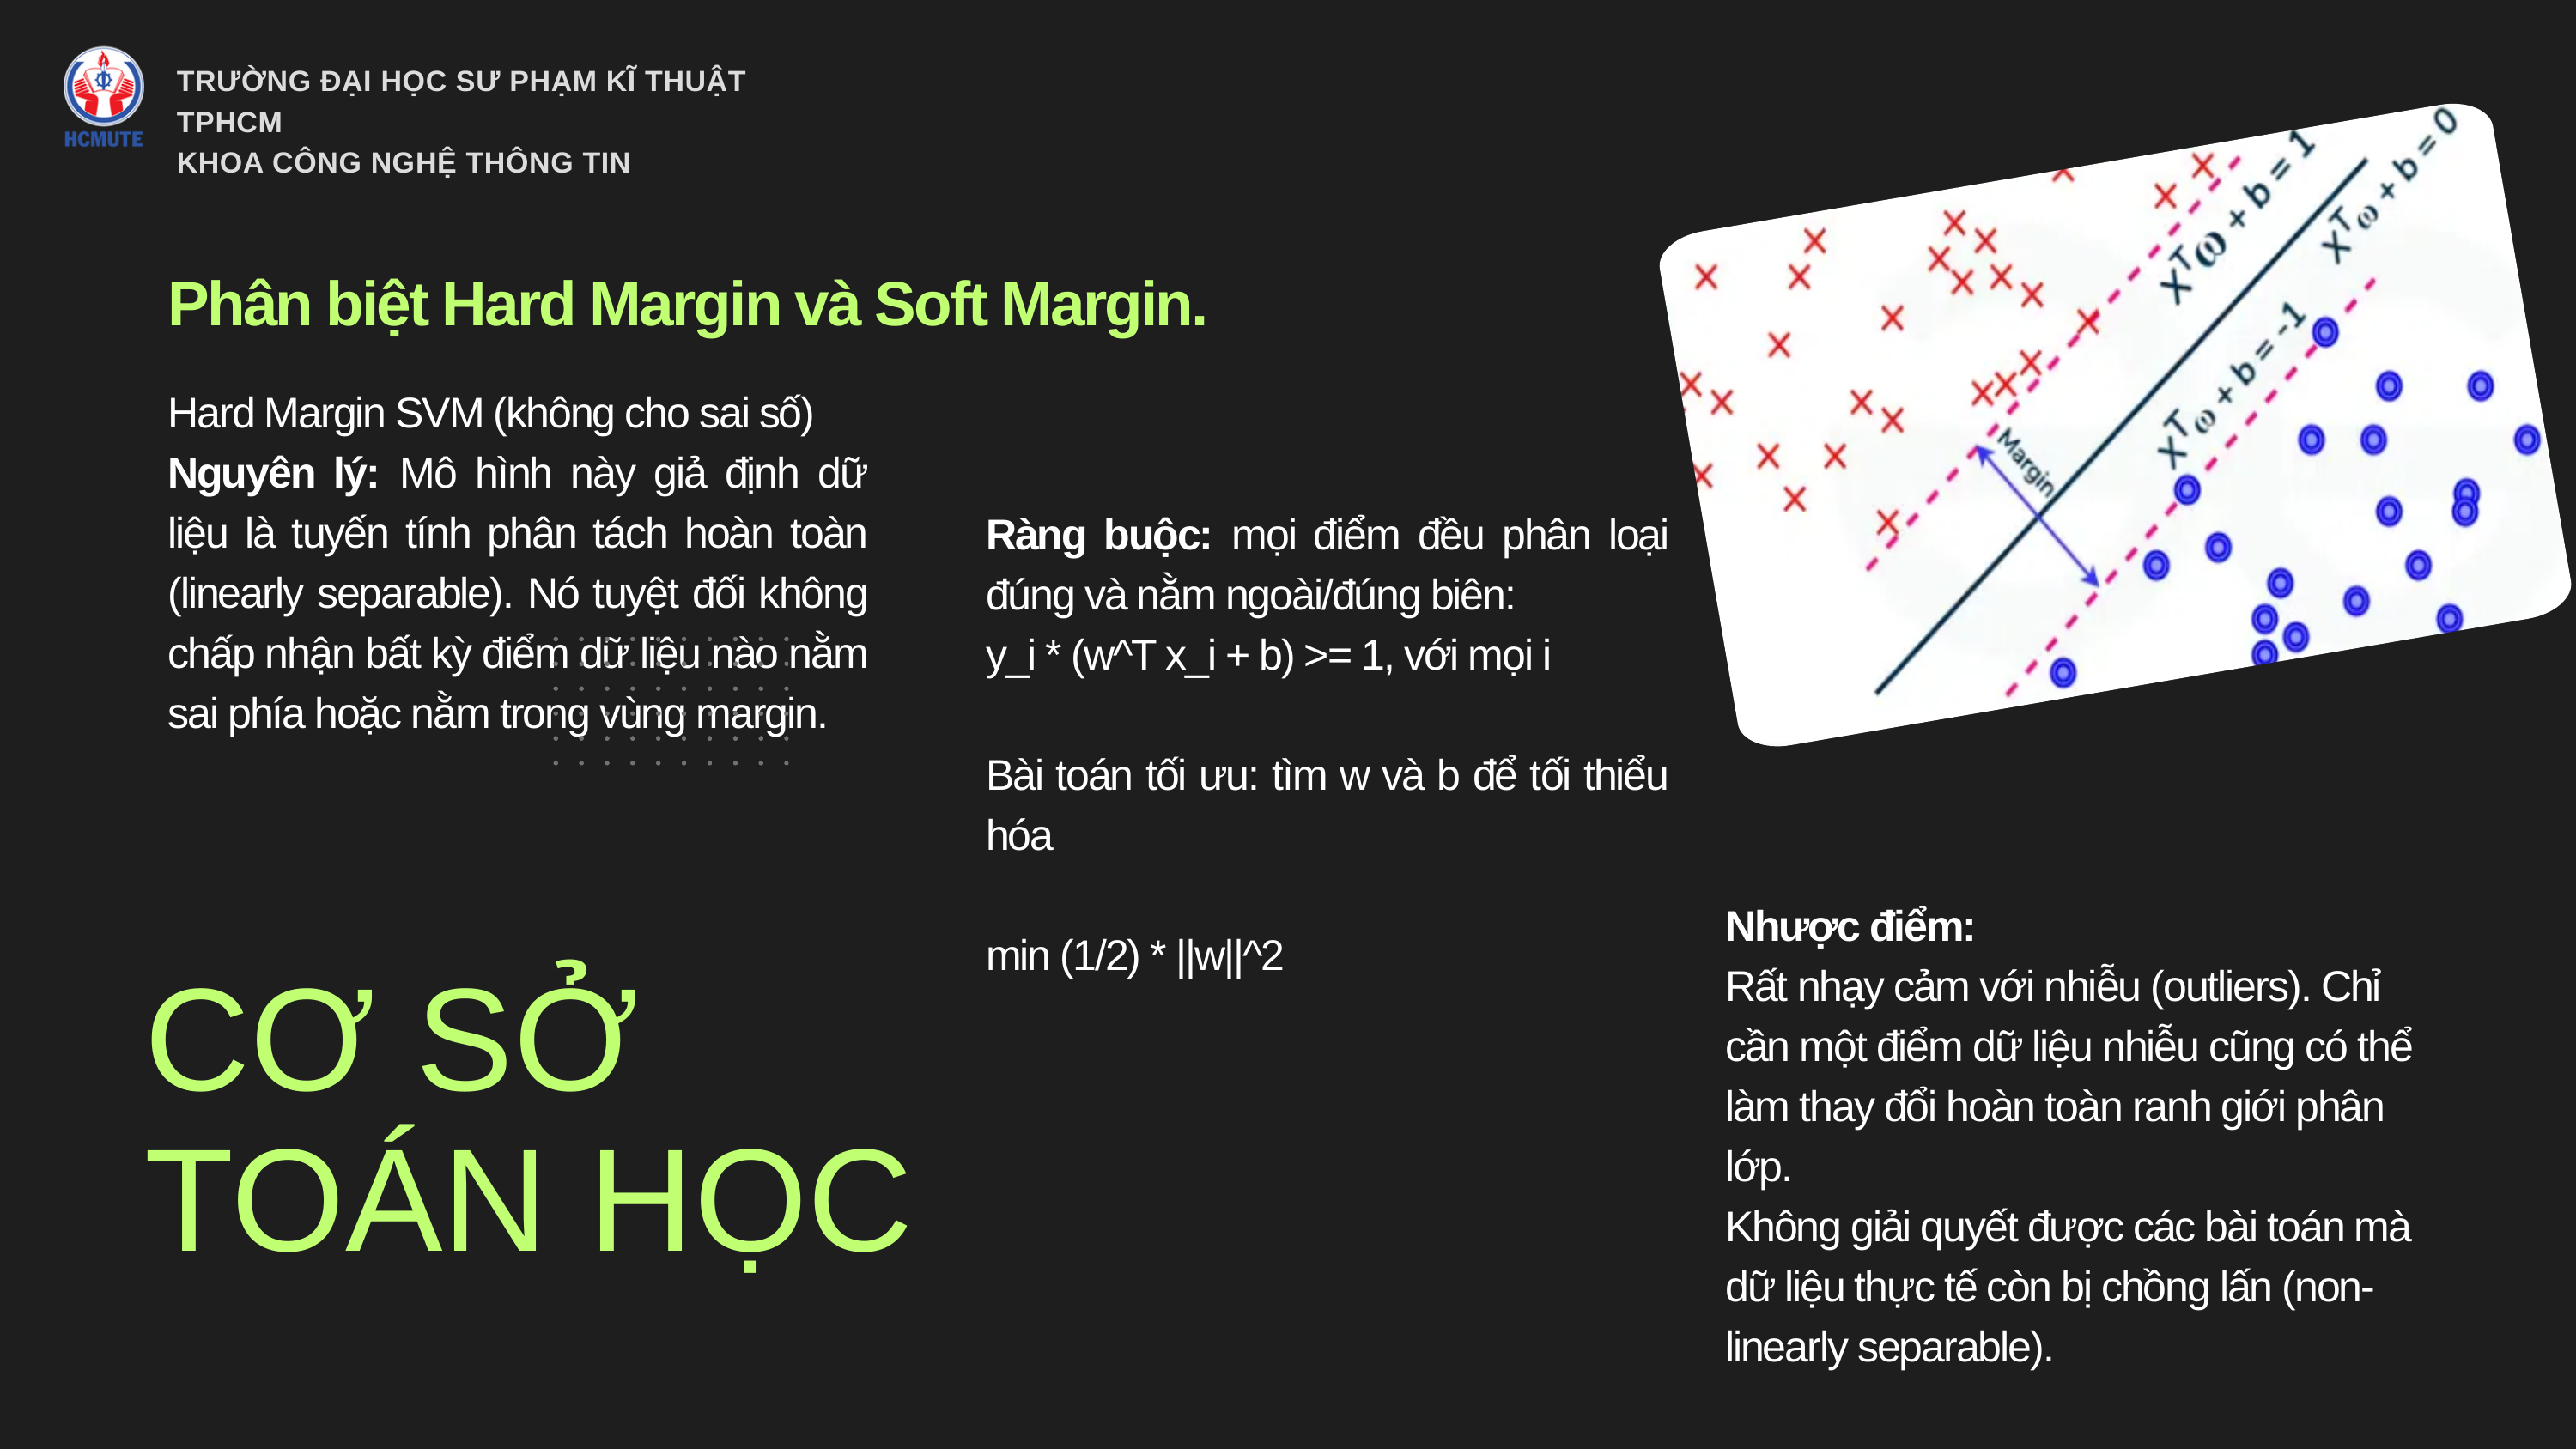

TRƯỜNG ĐẠI HỌC SƯ PHẠM KĨ THUẬT TPHCM
KHOA CÔNG NGHỆ THÔNG TIN

Phân biệt Hard Margin và Soft Margin.

Hard Margin SVM (không cho sai số)
Nguyên lý: Mô hình này giả định dữ liệu là tuyến tính phân tách hoàn toàn (linearly separable). Nó tuyệt đối không chấp nhận bất kỳ điểm dữ liệu nào nằm sai phía hoặc nằm trong vùng margin.

Ràng buộc: mọi điểm đều phân loại đúng và nằm ngoài/đúng biên:
y_i * (w^T x_i + b) >= 1, với mọi i

Bài toán tối ưu: tìm w và b để tối thiểu hóa

min (1/2) * ||w||^2

Nhược điểm:
Rất nhạy cảm với nhiễu (outliers). Chỉ cần một điểm dữ liệu nhiễu cũng có thể làm thay đổi hoàn toàn ranh giới phân lớp.
Không giải quyết được các bài toán mà dữ liệu thực tế còn bị chồng lấn (non-linearly separable).

CƠ SỞ TOÁN HỌC